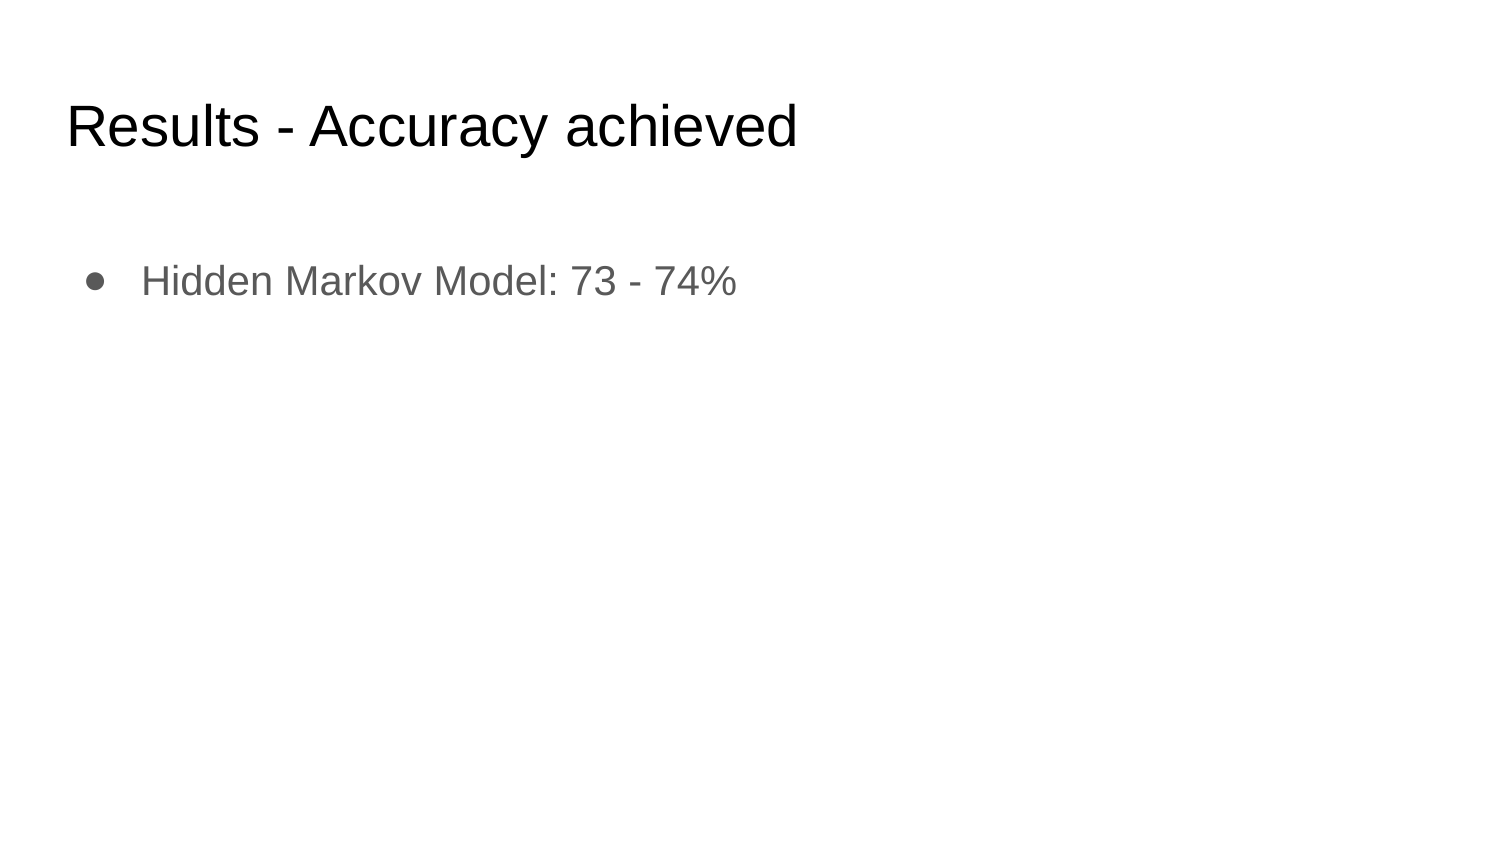

# Results - Accuracy achieved
Hidden Markov Model: 73 - 74%